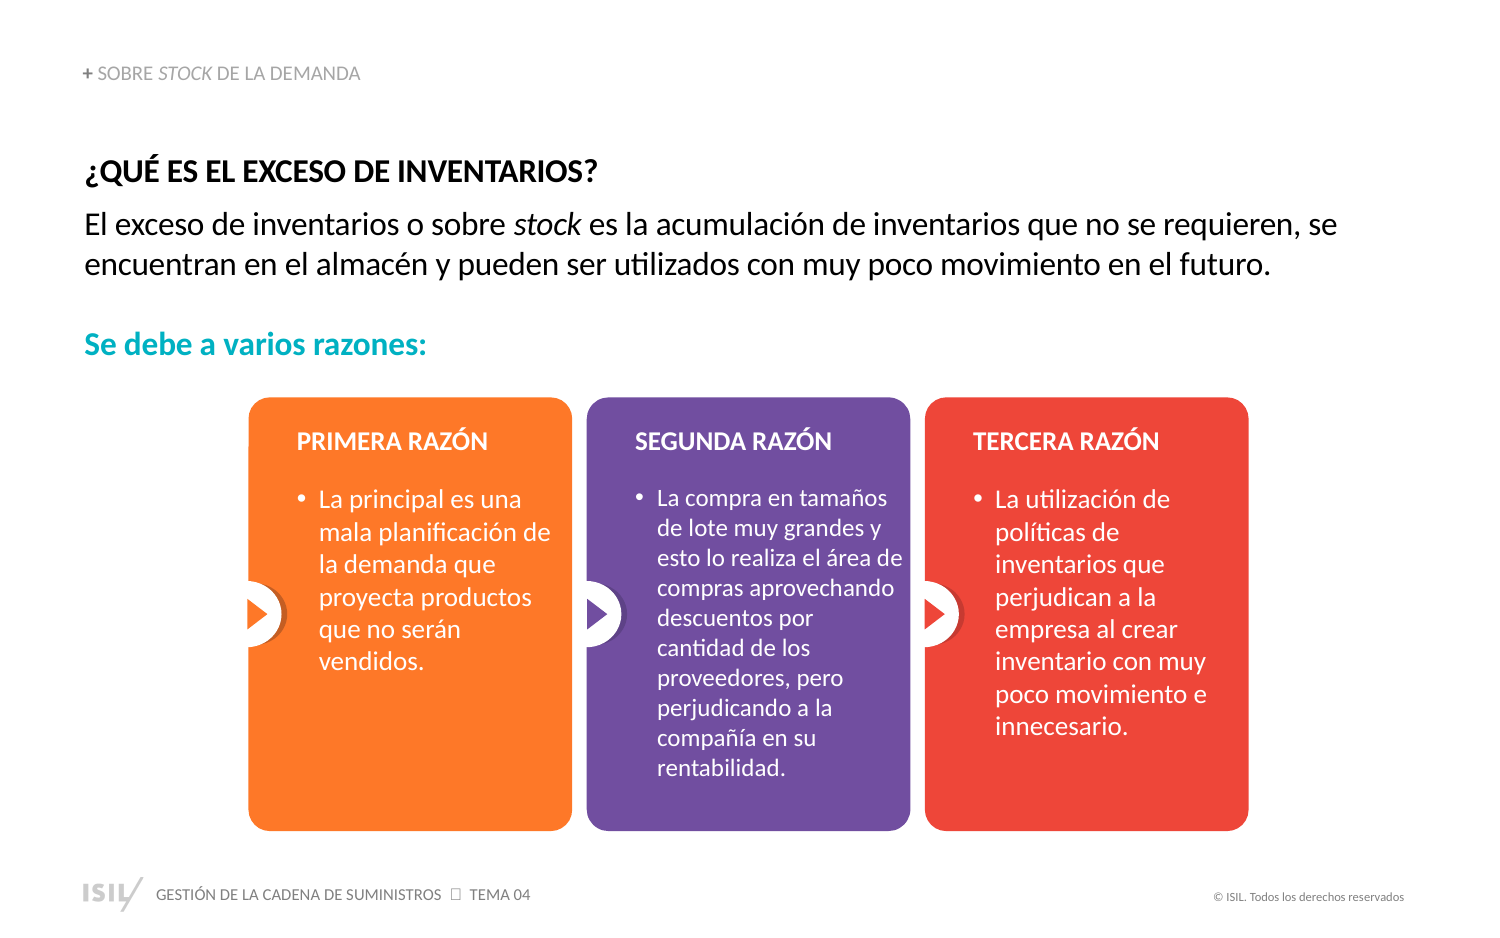

+ SOBRE STOCK DE LA DEMANDA
¿QUÉ ES EL EXCESO DE INVENTARIOS?
El exceso de inventarios o sobre stock es la acumulación de inventarios que no se requieren, se encuentran en el almacén y pueden ser utilizados con muy poco movimiento en el futuro.

Se debe a varios razones:
PRIMERA RAZÓN
La principal es una mala planificación de la demanda que proyecta productos que no serán vendidos.
SEGUNDA RAZÓN
La compra en tamaños de lote muy grandes y esto lo realiza el área de compras aprovechando descuentos por cantidad de los proveedores, pero perjudicando a la compañía en su rentabilidad.
TERCERA RAZÓN
La utilización de políticas de inventarios que perjudican a la empresa al crear inventario con muy poco movimiento e innecesario.